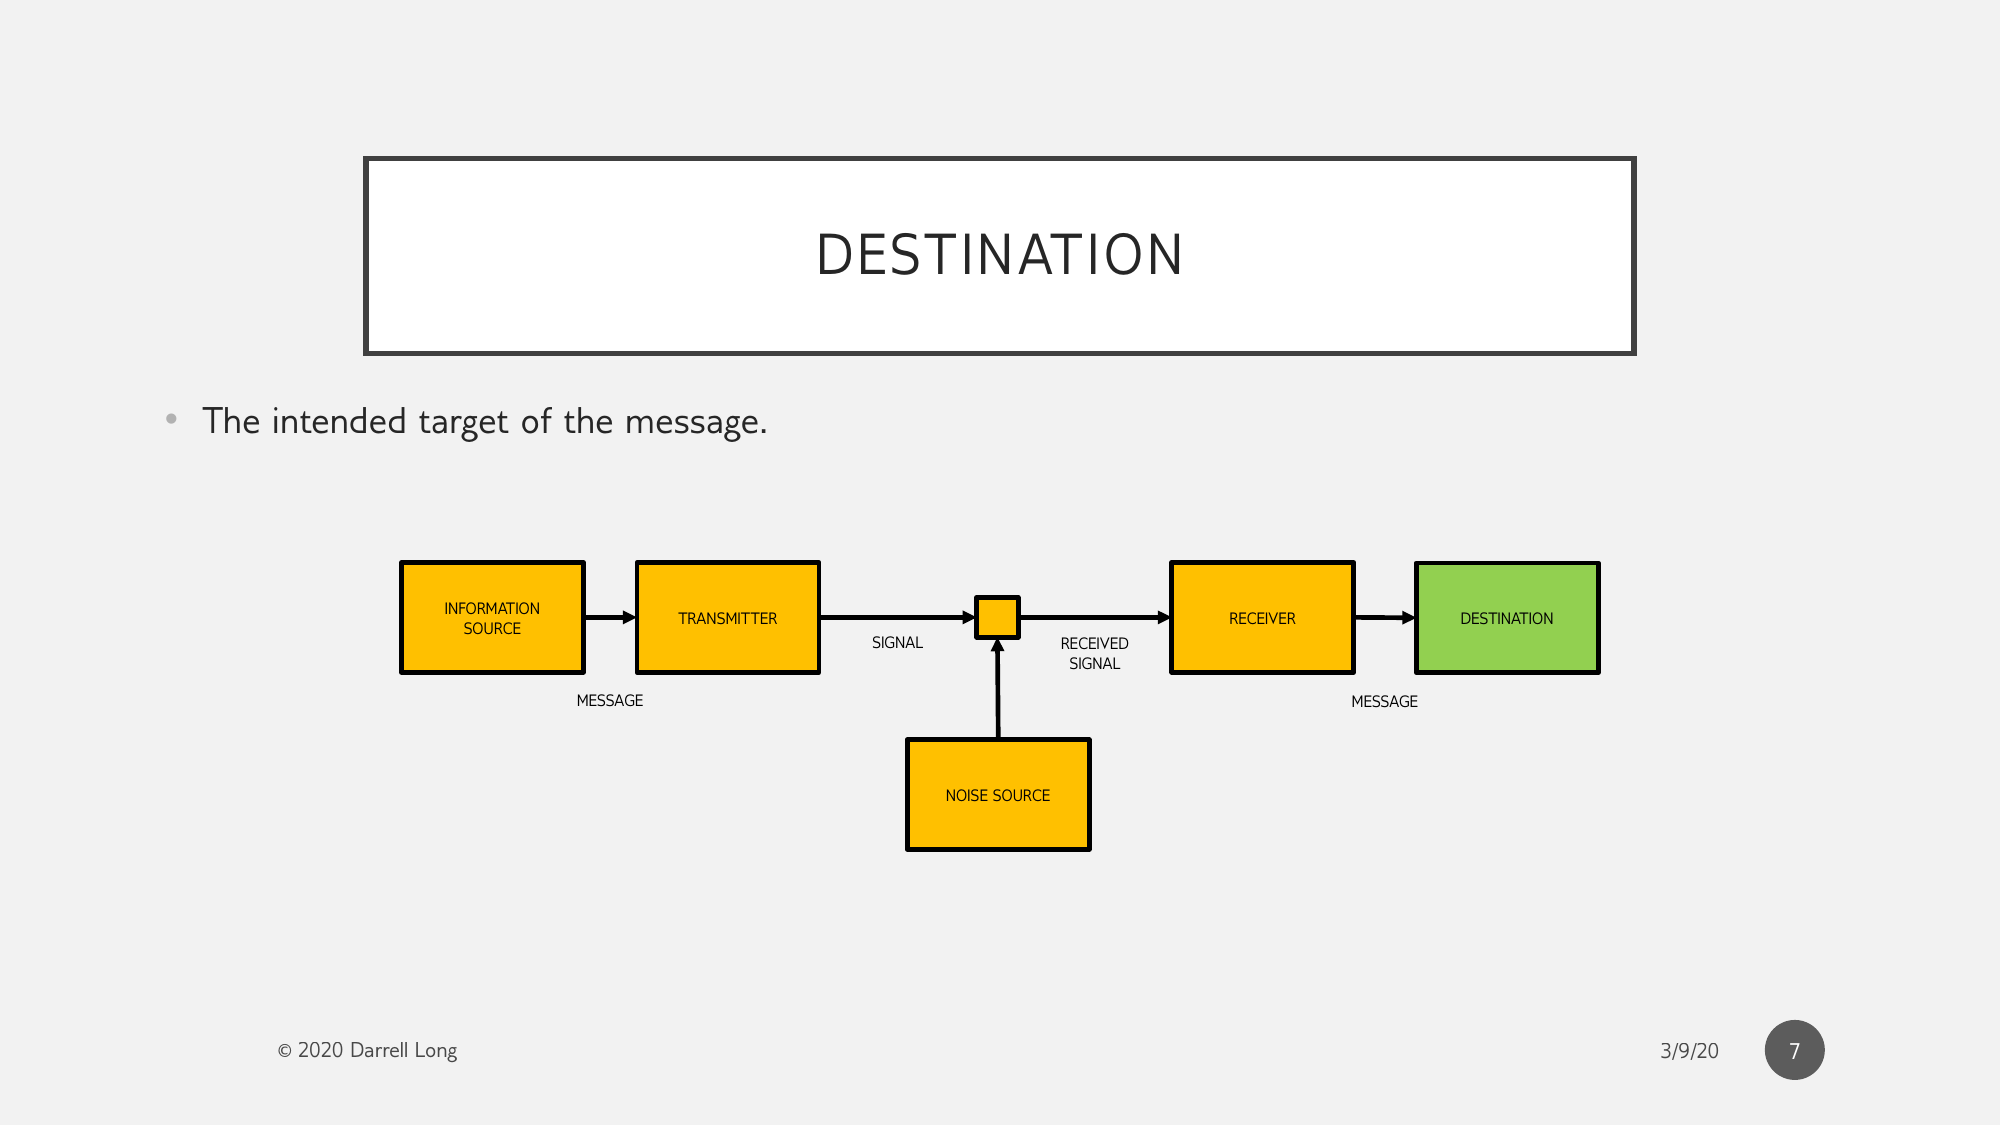

# DESTINATION
The intended target of the message.
INFORMATION
SOURCE
TRANSMITTER
RECEIVER
DESTINATION

SIGNAL
RECEIVED
SIGNAL
MESSAGE
MESSAGE
NOISE SOURCE
7
© 2020 Darrell Long
3/9/20